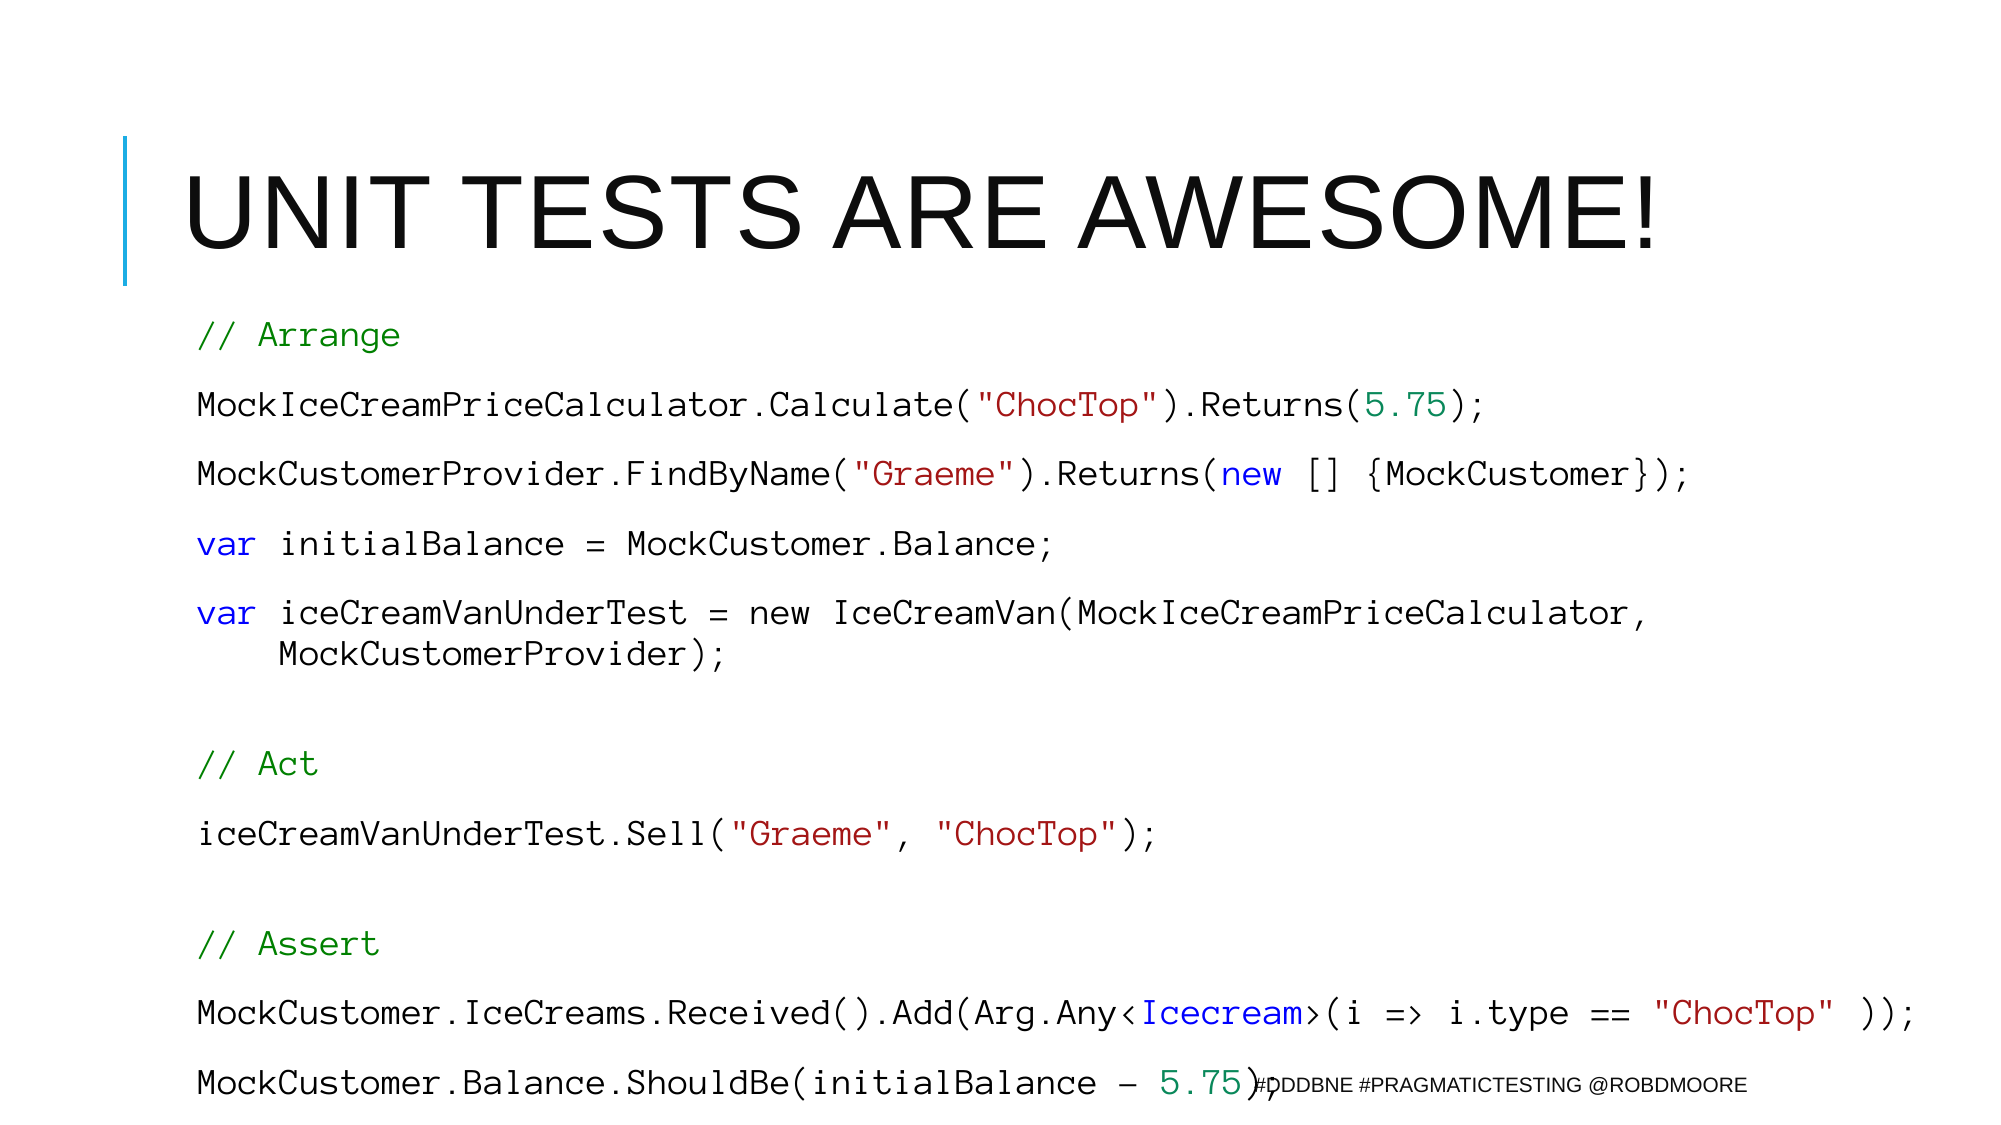

# Unit tests are awesome!
// Arrange
MockIceCreamPriceCalculator.Calculate("ChocTop").Returns(5.75);
MockCustomerProvider.FindByName("Graeme").Returns(new [] {MockCustomer});
var initialBalance = MockCustomer.Balance;
var iceCreamVanUnderTest = new IceCreamVan(MockIceCreamPriceCalculator,
    MockCustomerProvider);
// Act
iceCreamVanUnderTest.Sell("Graeme", "ChocTop");
// Assert
MockCustomer.IceCreams.Received().Add(Arg.Any<Icecream>(i => i.type == "ChocTop" ));
MockCustomer.Balance.ShouldBe(initialBalance – 5.75);